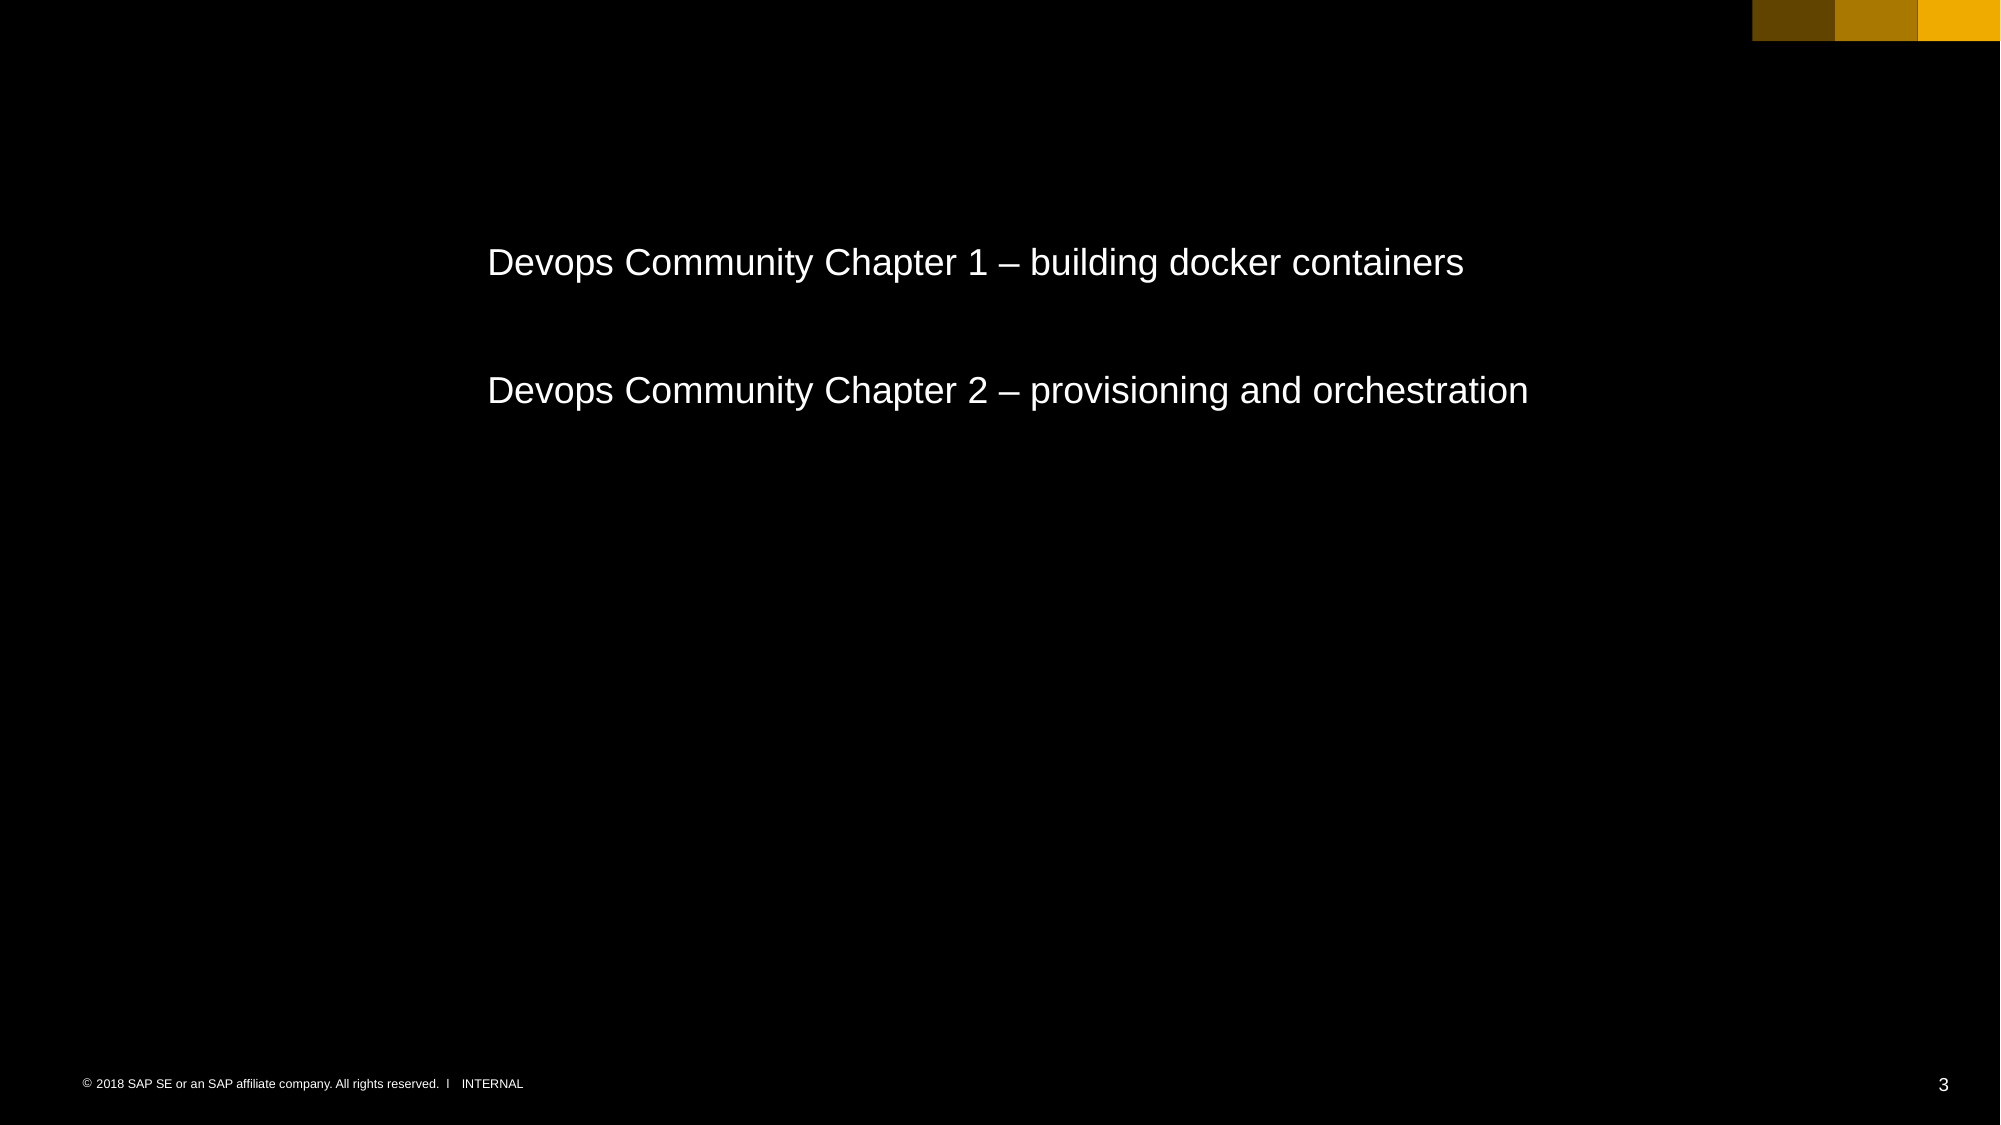

#
Devops Community Chapter 1 – building docker containers

Devops Community Chapter 2 – provisioning and orchestration